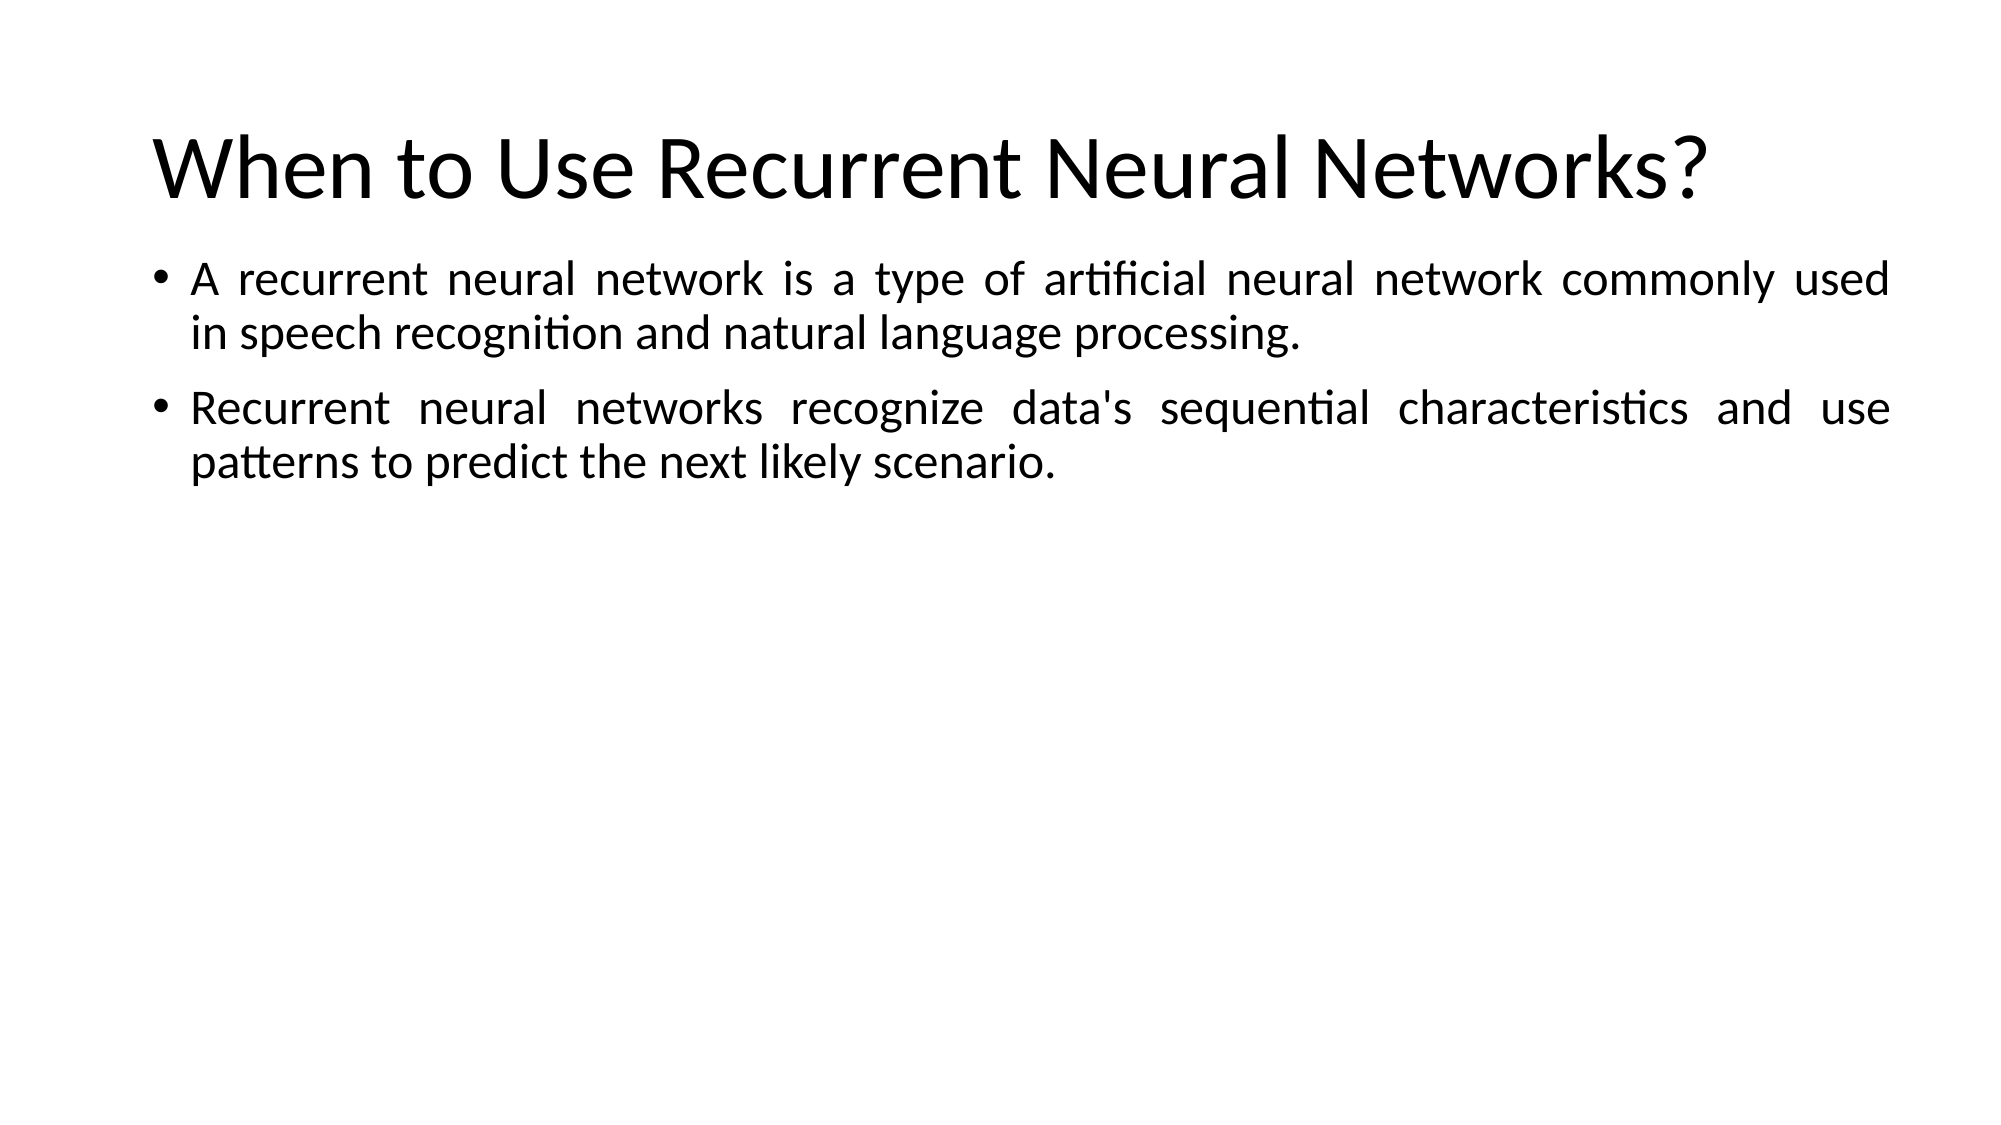

# When to Use Recurrent Neural Networks?
A recurrent neural network is a type of artificial neural network commonly used in speech recognition and natural language processing.
Recurrent neural networks recognize data's sequential characteristics and use patterns to predict the next likely scenario.